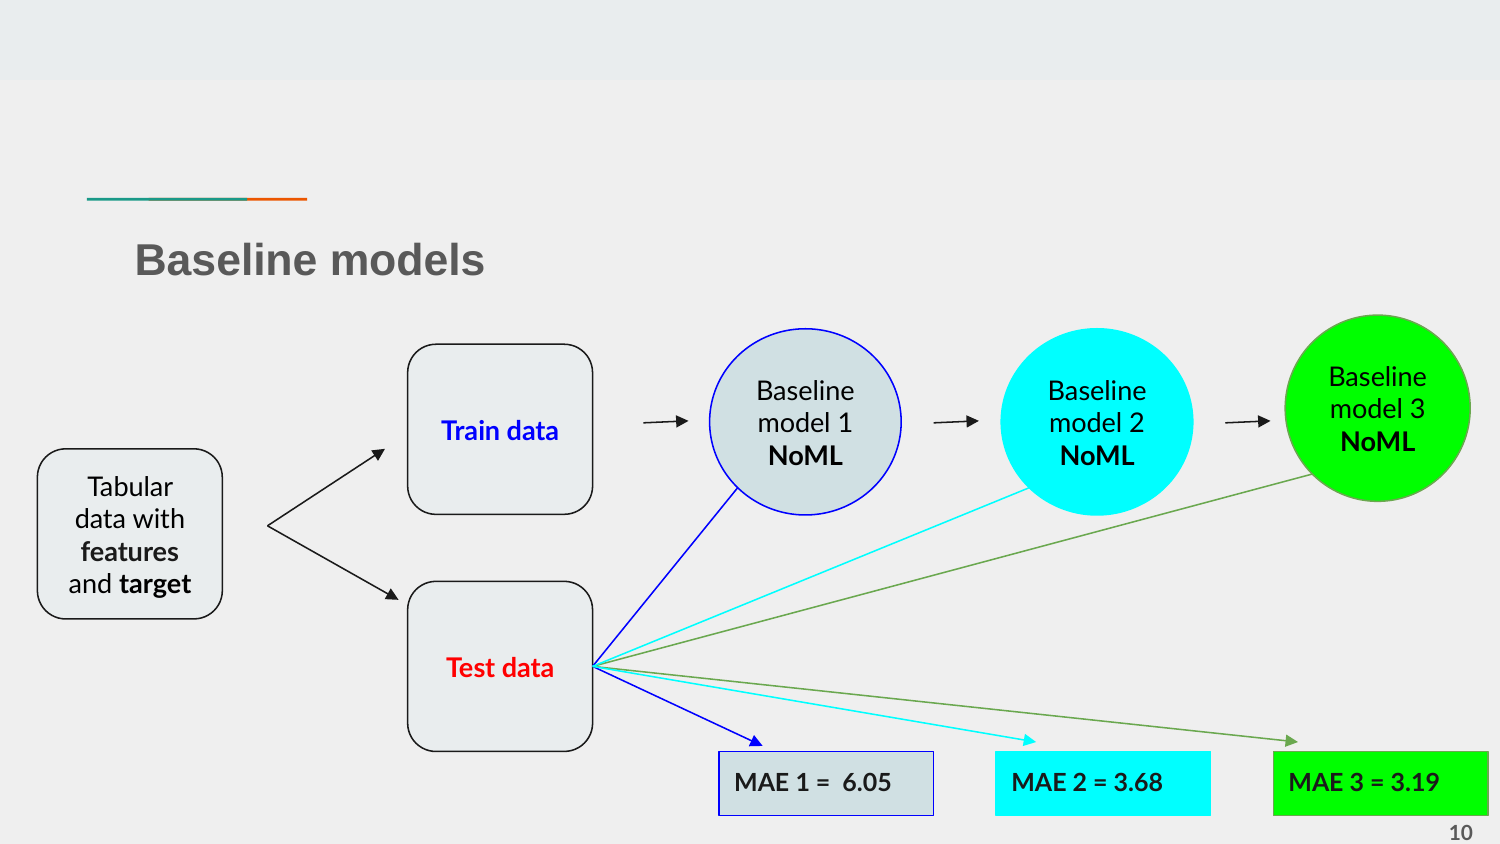

# Baseline models
Baseline model 3
NoML
Baseline model 1
NoML
Baseline model 2
NoML
Train data
Tabular data with features and target
Test data
MAE 1 =  6.05
MAE 2 = 3.68
MAE 3 = 3.19
10